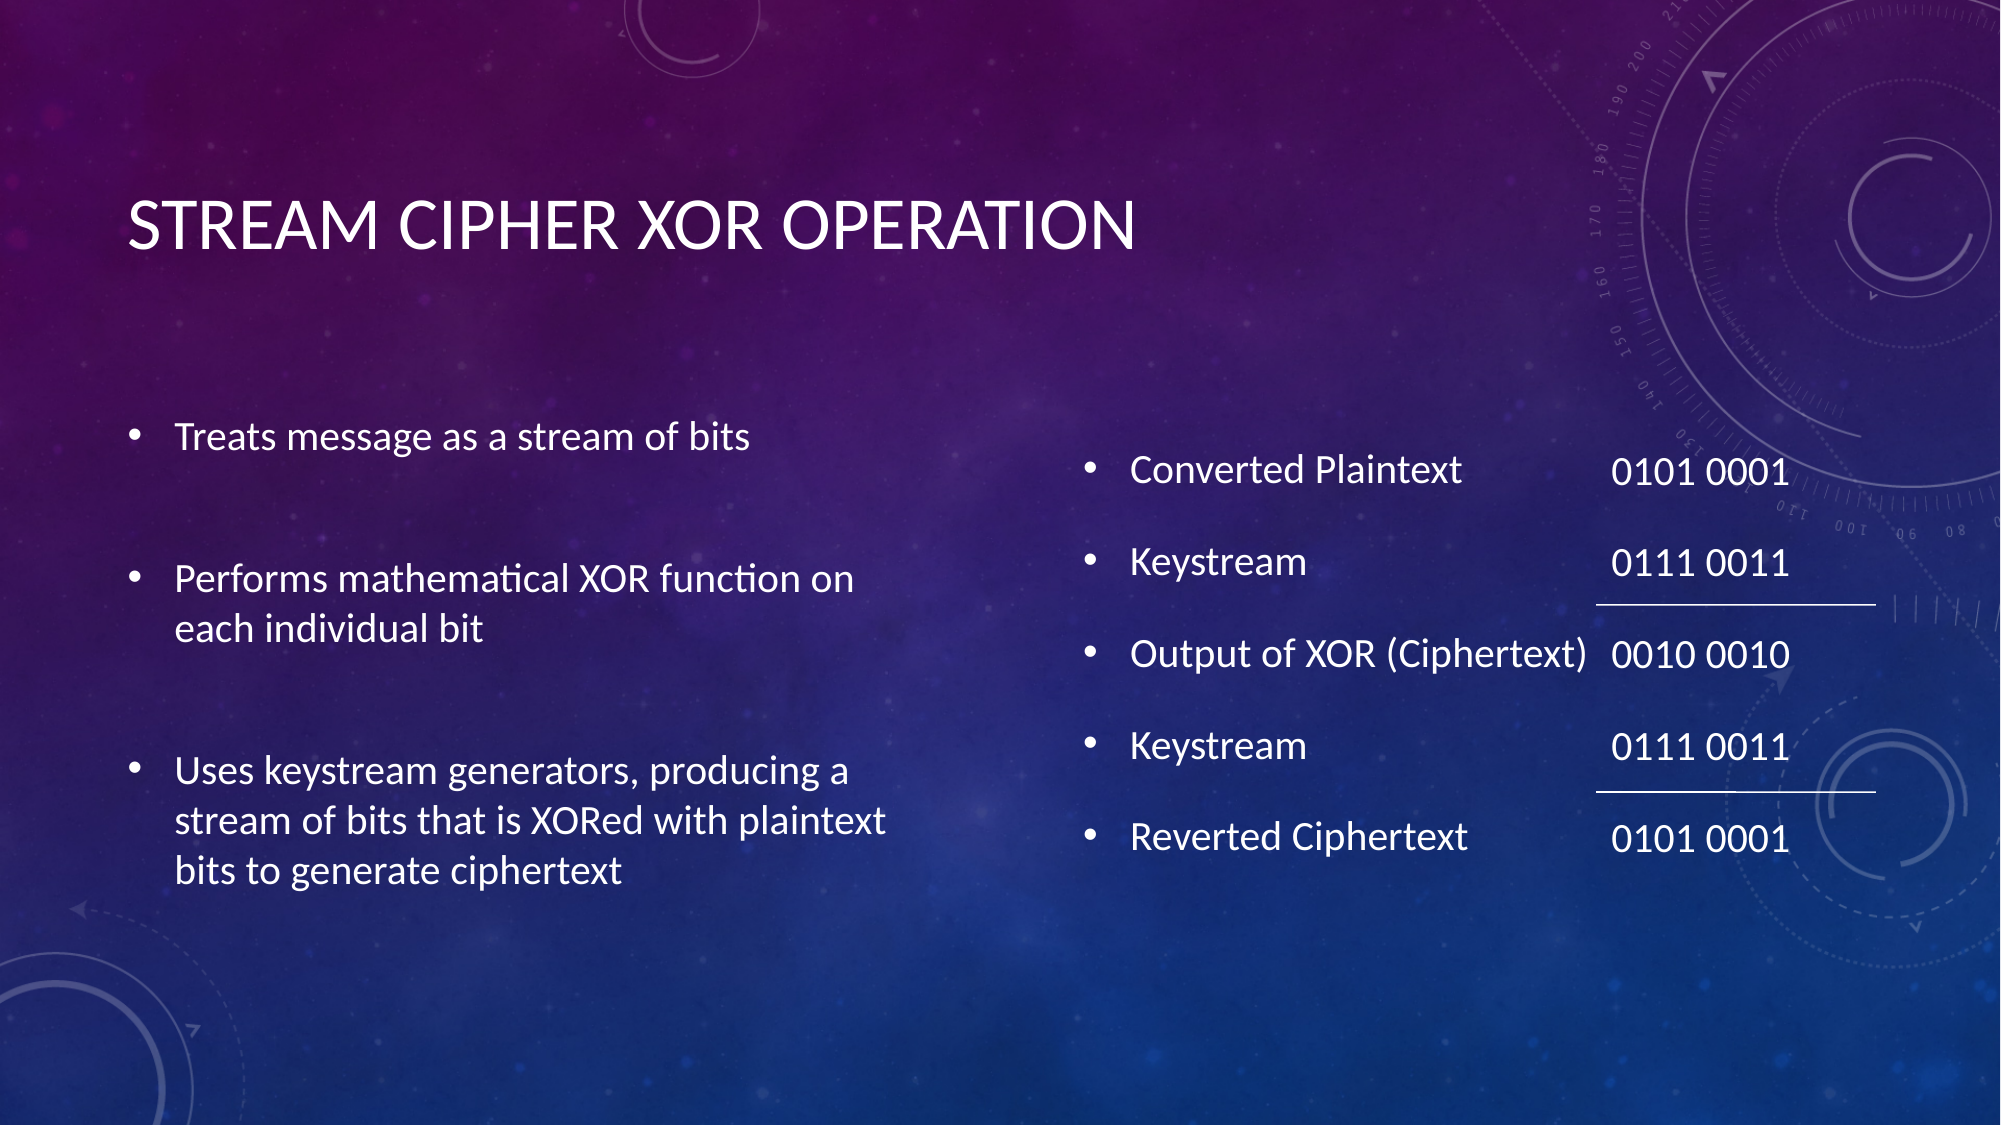

# Stream Cipher XOR Operation
Treats message as a stream of bits

Performs mathematical XOR function on each individual bit

Uses keystream generators, producing a stream of bits that is XORed with plaintext bits to generate ciphertext
Converted Plaintext
Keystream
Output of XOR (Ciphertext)
Keystream
Reverted Ciphertext
0101 0001
0111 0011
0010 0010
0111 0011
0101 0001